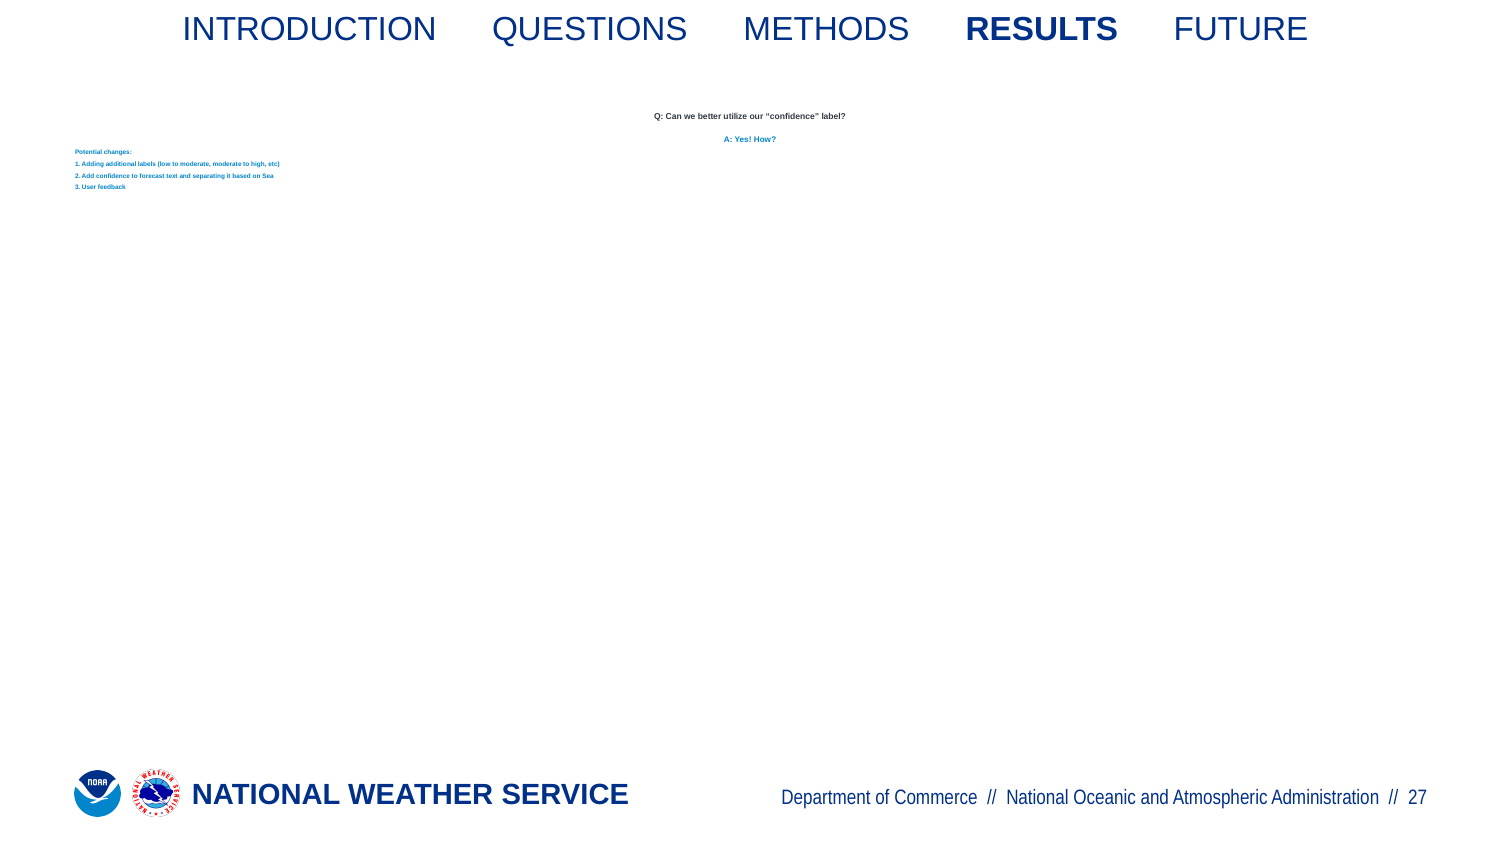

INTRODUCTION      QUESTIONS      METHODS      RESULTS      FUTURE
# Q: Can we better utilize our “confidence” label?

A: Yes! How?
Potential changes:
1. Adding additional labels (low to moderate, moderate to high, etc)
2. Add confidence to forecast text and separating it based on Sea
3. User feedback